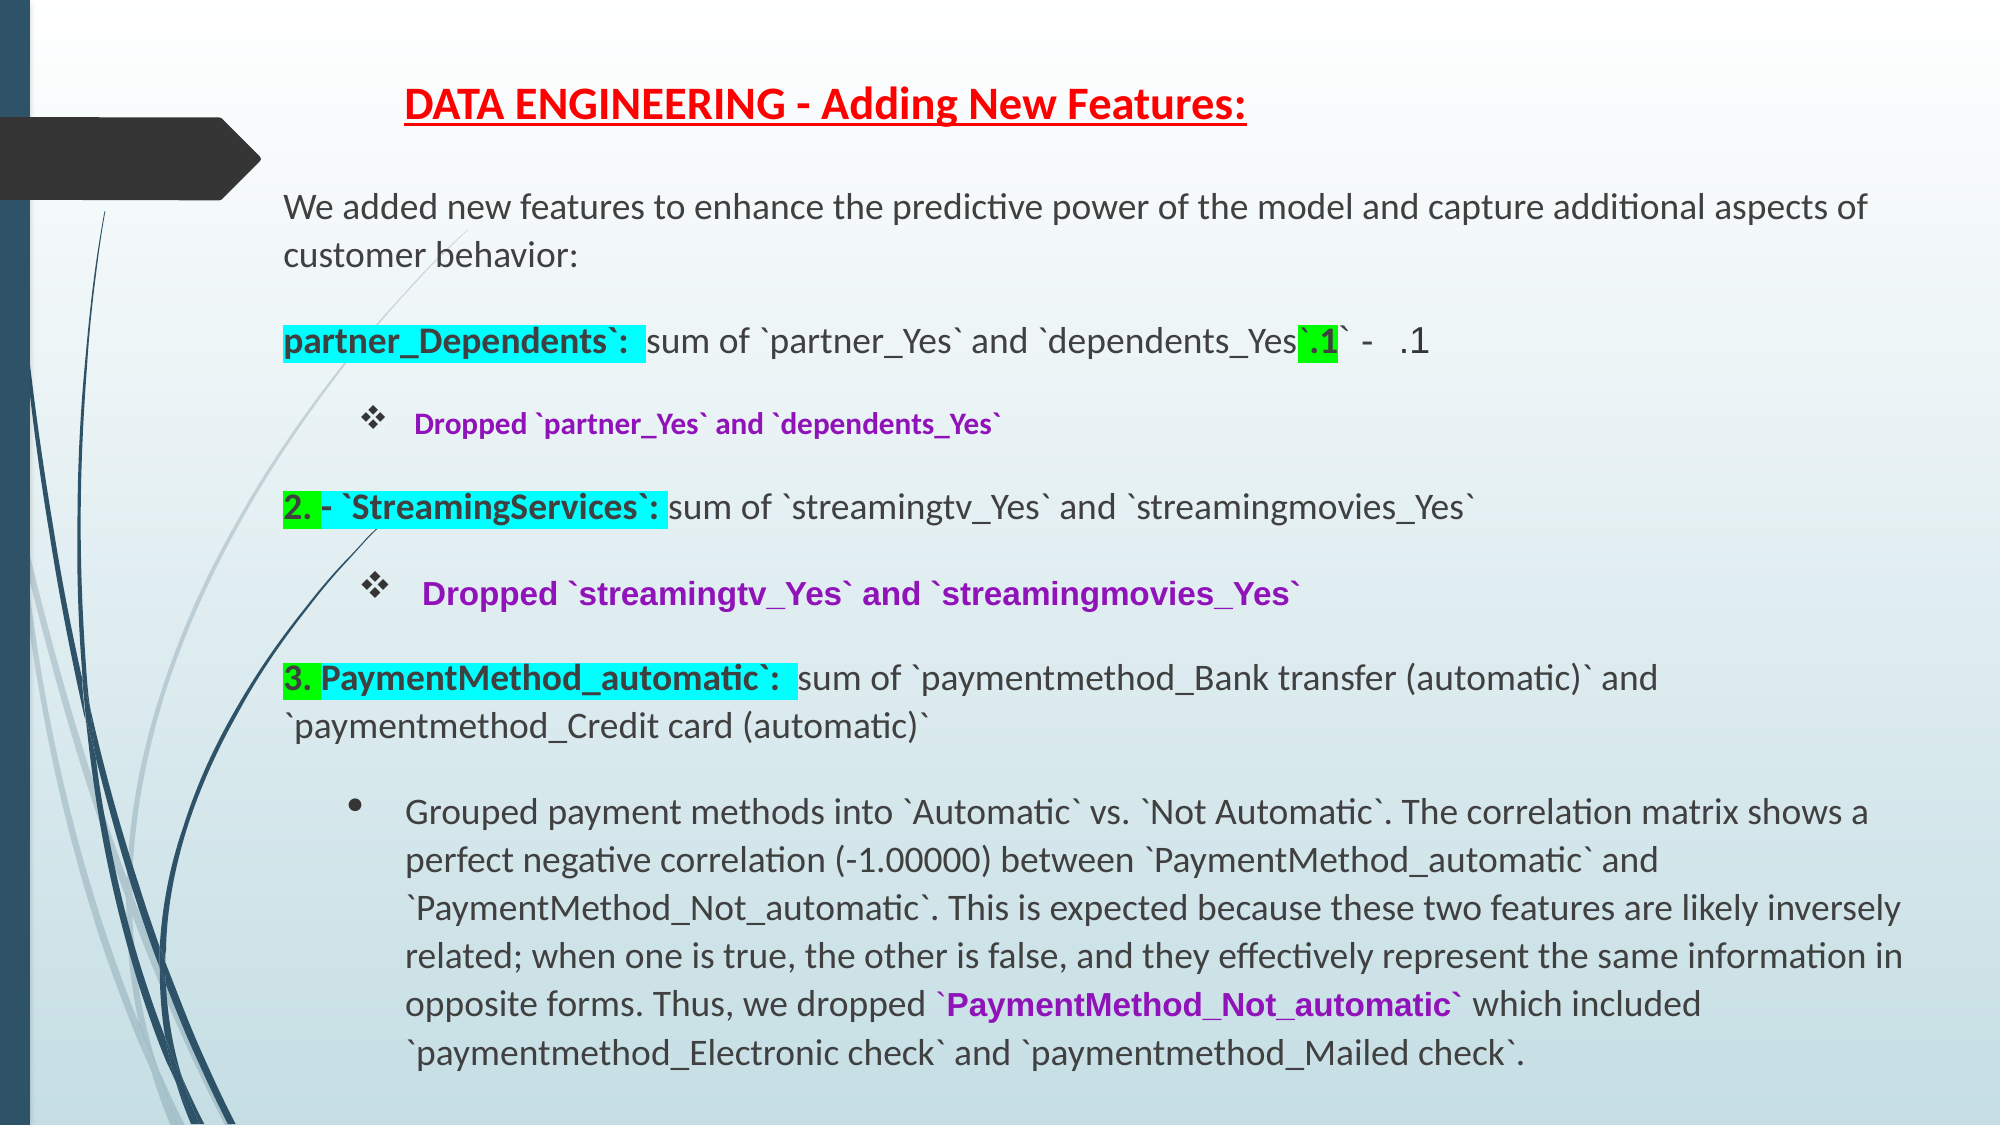

# DATA ENGINEERING - Adding New Features:
We added new features to enhance the predictive power of the model and capture additional aspects of customer behavior:
- `partner_Dependents`:  sum of `partner_Yes` and `dependents_Yes`.1
 Dropped `partner_Yes` and `dependents_Yes`
2. - `StreamingServices`: sum of `streamingtv_Yes` and `streamingmovies_Yes`
  Dropped `streamingtv_Yes` and `streamingmovies_Yes`
3. PaymentMethod_automatic`:  sum of `paymentmethod_Bank transfer (automatic)` and `paymentmethod_Credit card (automatic)`
Grouped payment methods into `Automatic` vs. `Not Automatic`. The correlation matrix shows a perfect negative correlation (-1.00000) between `PaymentMethod_automatic` and `PaymentMethod_Not_automatic`. This is expected because these two features are likely inversely related; when one is true, the other is false, and they effectively represent the same information in opposite forms. Thus, we dropped `PaymentMethod_Not_automatic` which included `paymentmethod_Electronic check` and `paymentmethod_Mailed check`.